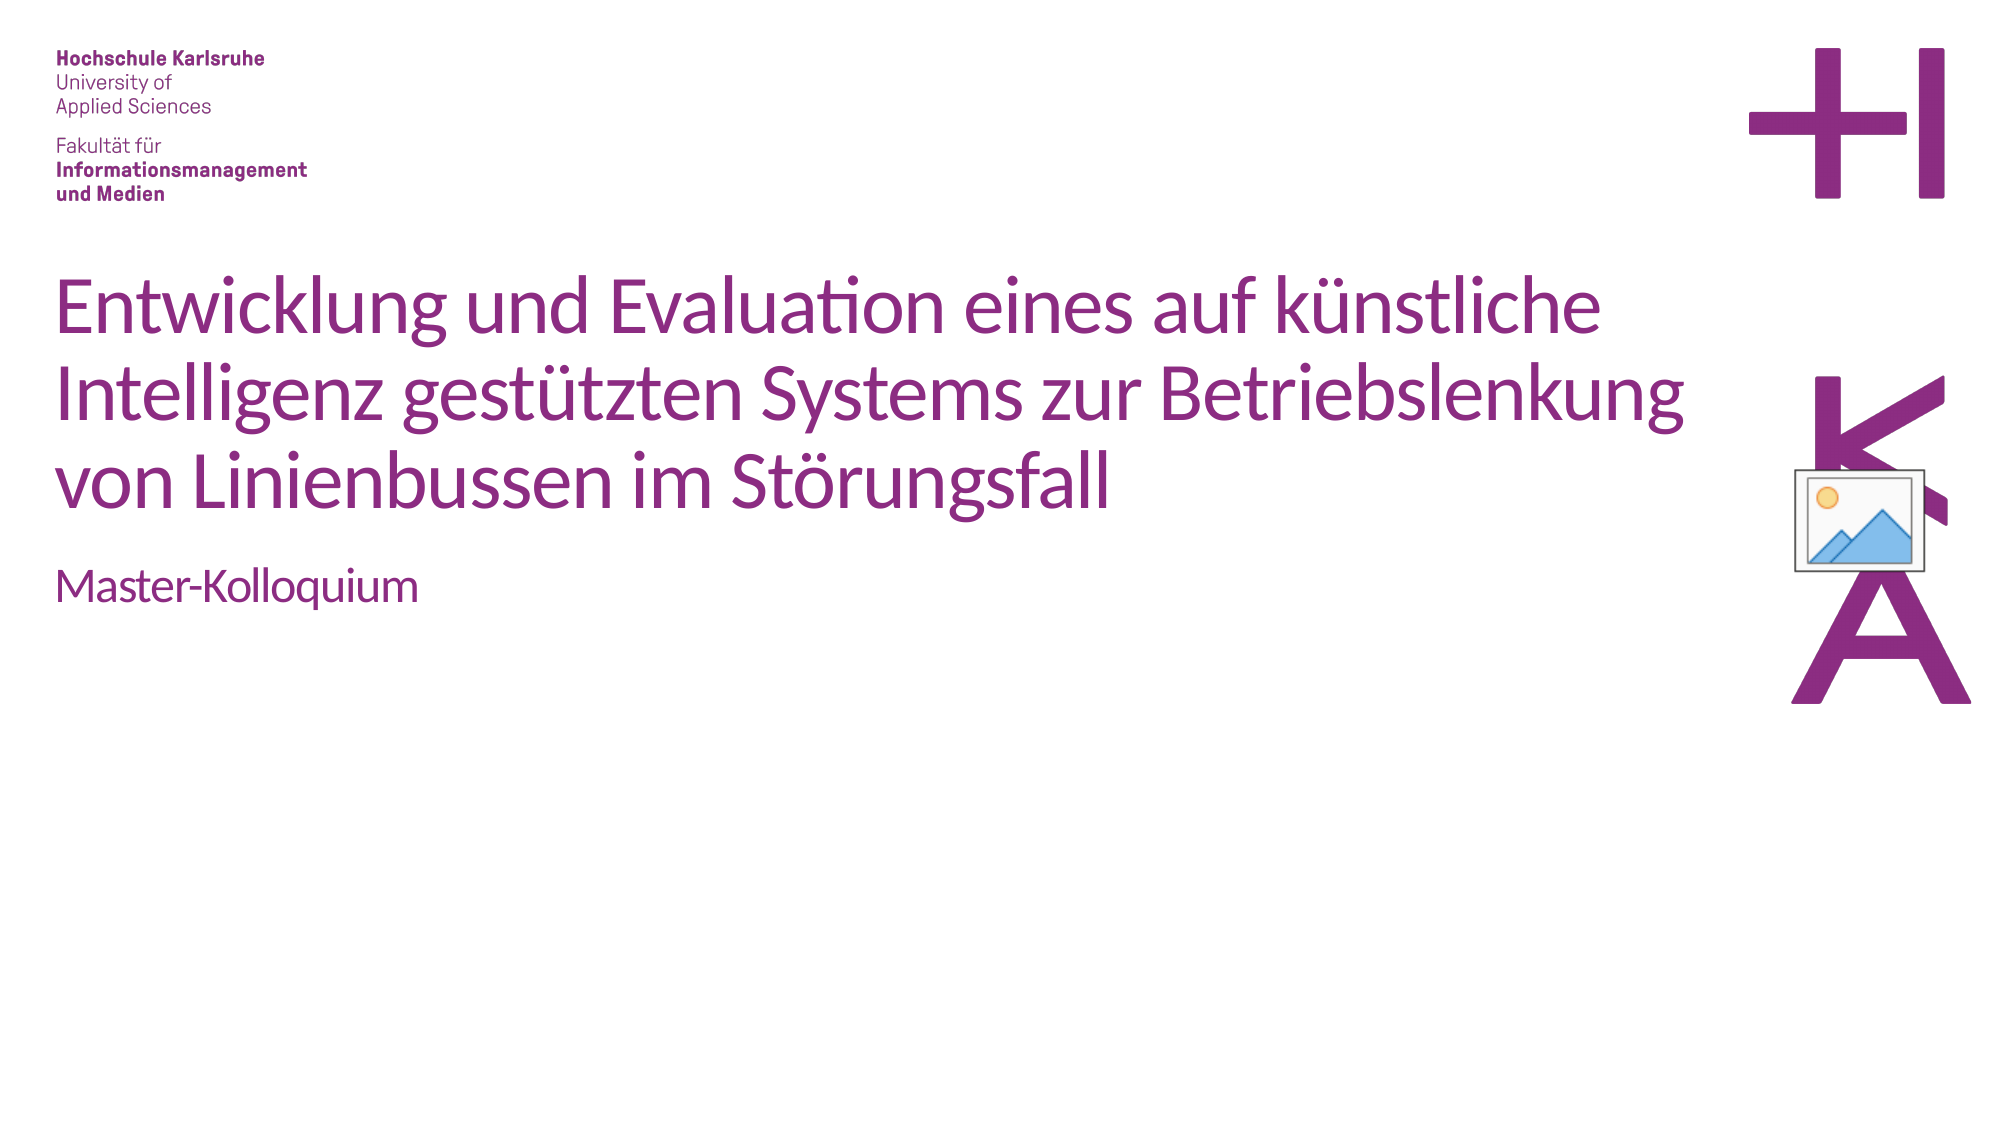

Entwicklung und Evaluation eines auf künstliche
Intelligenz gestützten Systems zur Betriebslenkung
von Linienbussen im Störungsfall

Master-Kolloquium